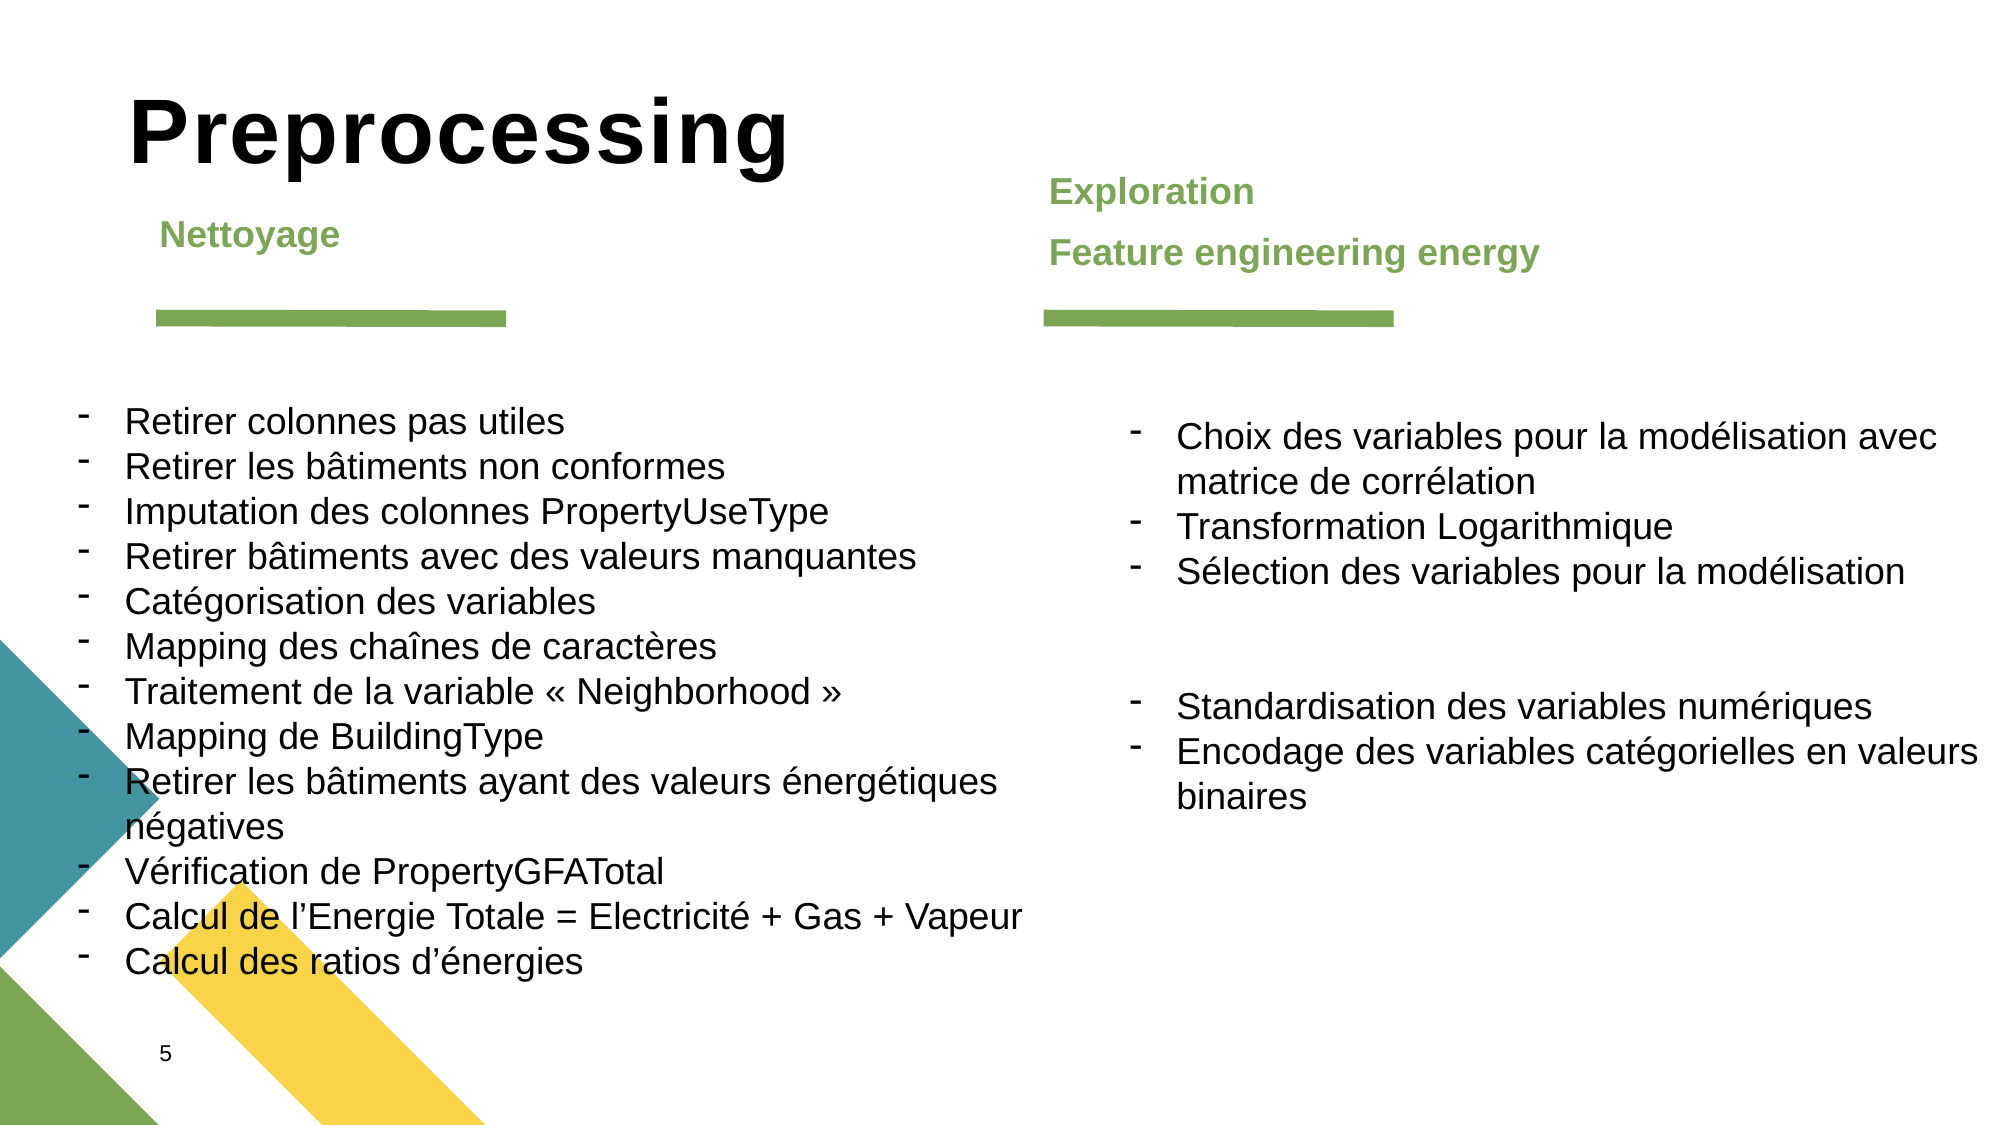

# Preprocessing
Exploration
Feature engineering energy

Nettoyage
Retirer colonnes pas utiles
Retirer les bâtiments non conformes
Imputation des colonnes PropertyUseType
Retirer bâtiments avec des valeurs manquantes
Catégorisation des variables
Mapping des chaînes de caractères
Traitement de la variable « Neighborhood »
Mapping de BuildingType
Retirer les bâtiments ayant des valeurs énergétiques négatives
Vérification de PropertyGFATotal
Calcul de l’Energie Totale = Electricité + Gas + Vapeur
Calcul des ratios d’énergies
Choix des variables pour la modélisation avec matrice de corrélation
Transformation Logarithmique
Sélection des variables pour la modélisation

Standardisation des variables numériques
Encodage des variables catégorielles en valeurs binaires
5